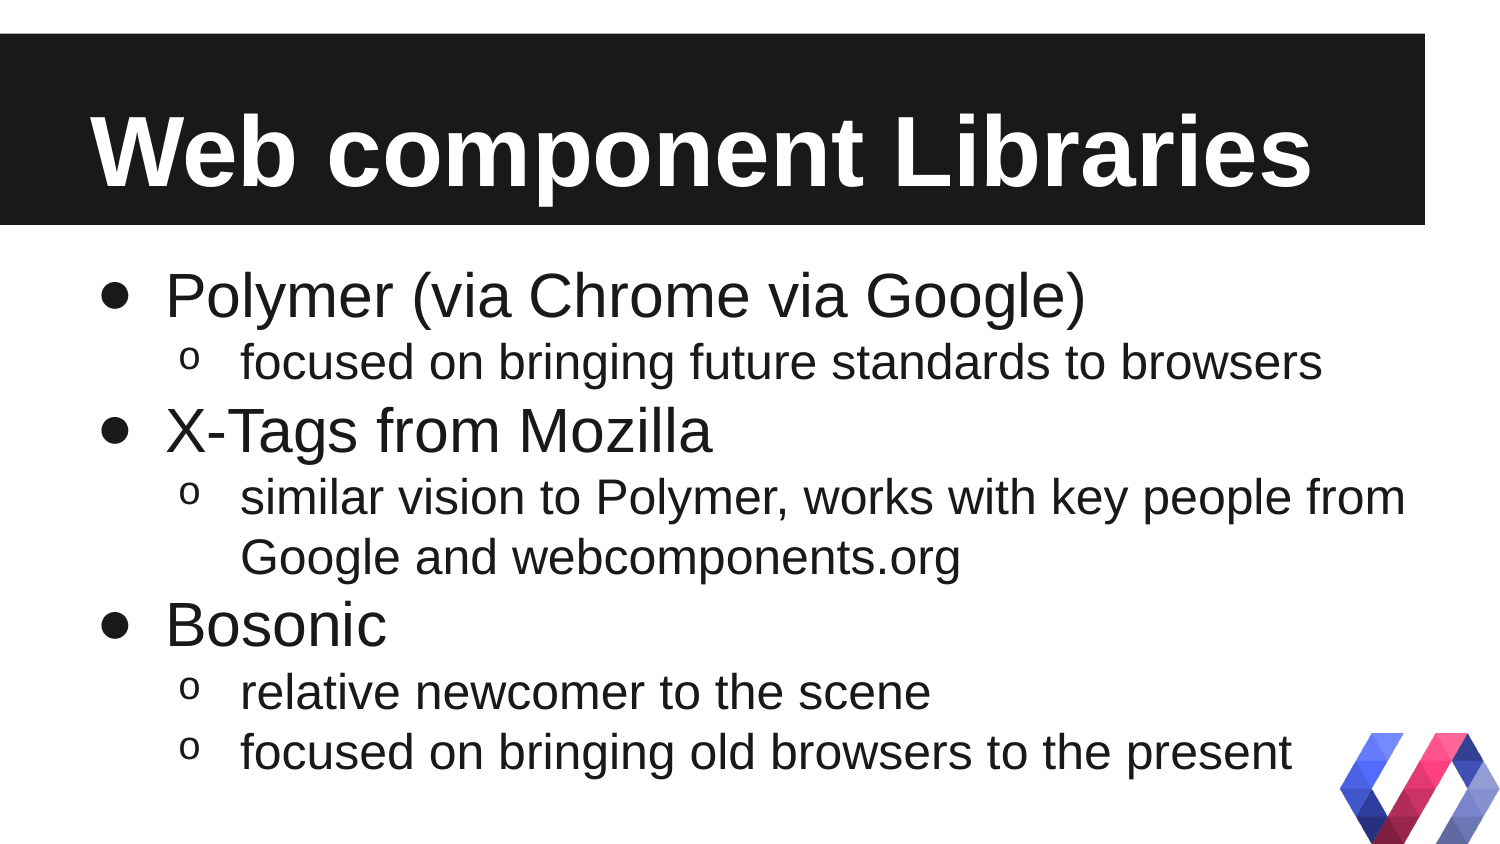

# Web component Libraries
Polymer (via Chrome via Google)
focused on bringing future standards to browsers
X-Tags from Mozilla
similar vision to Polymer, works with key people from Google and webcomponents.org
Bosonic
relative newcomer to the scene
focused on bringing old browsers to the present